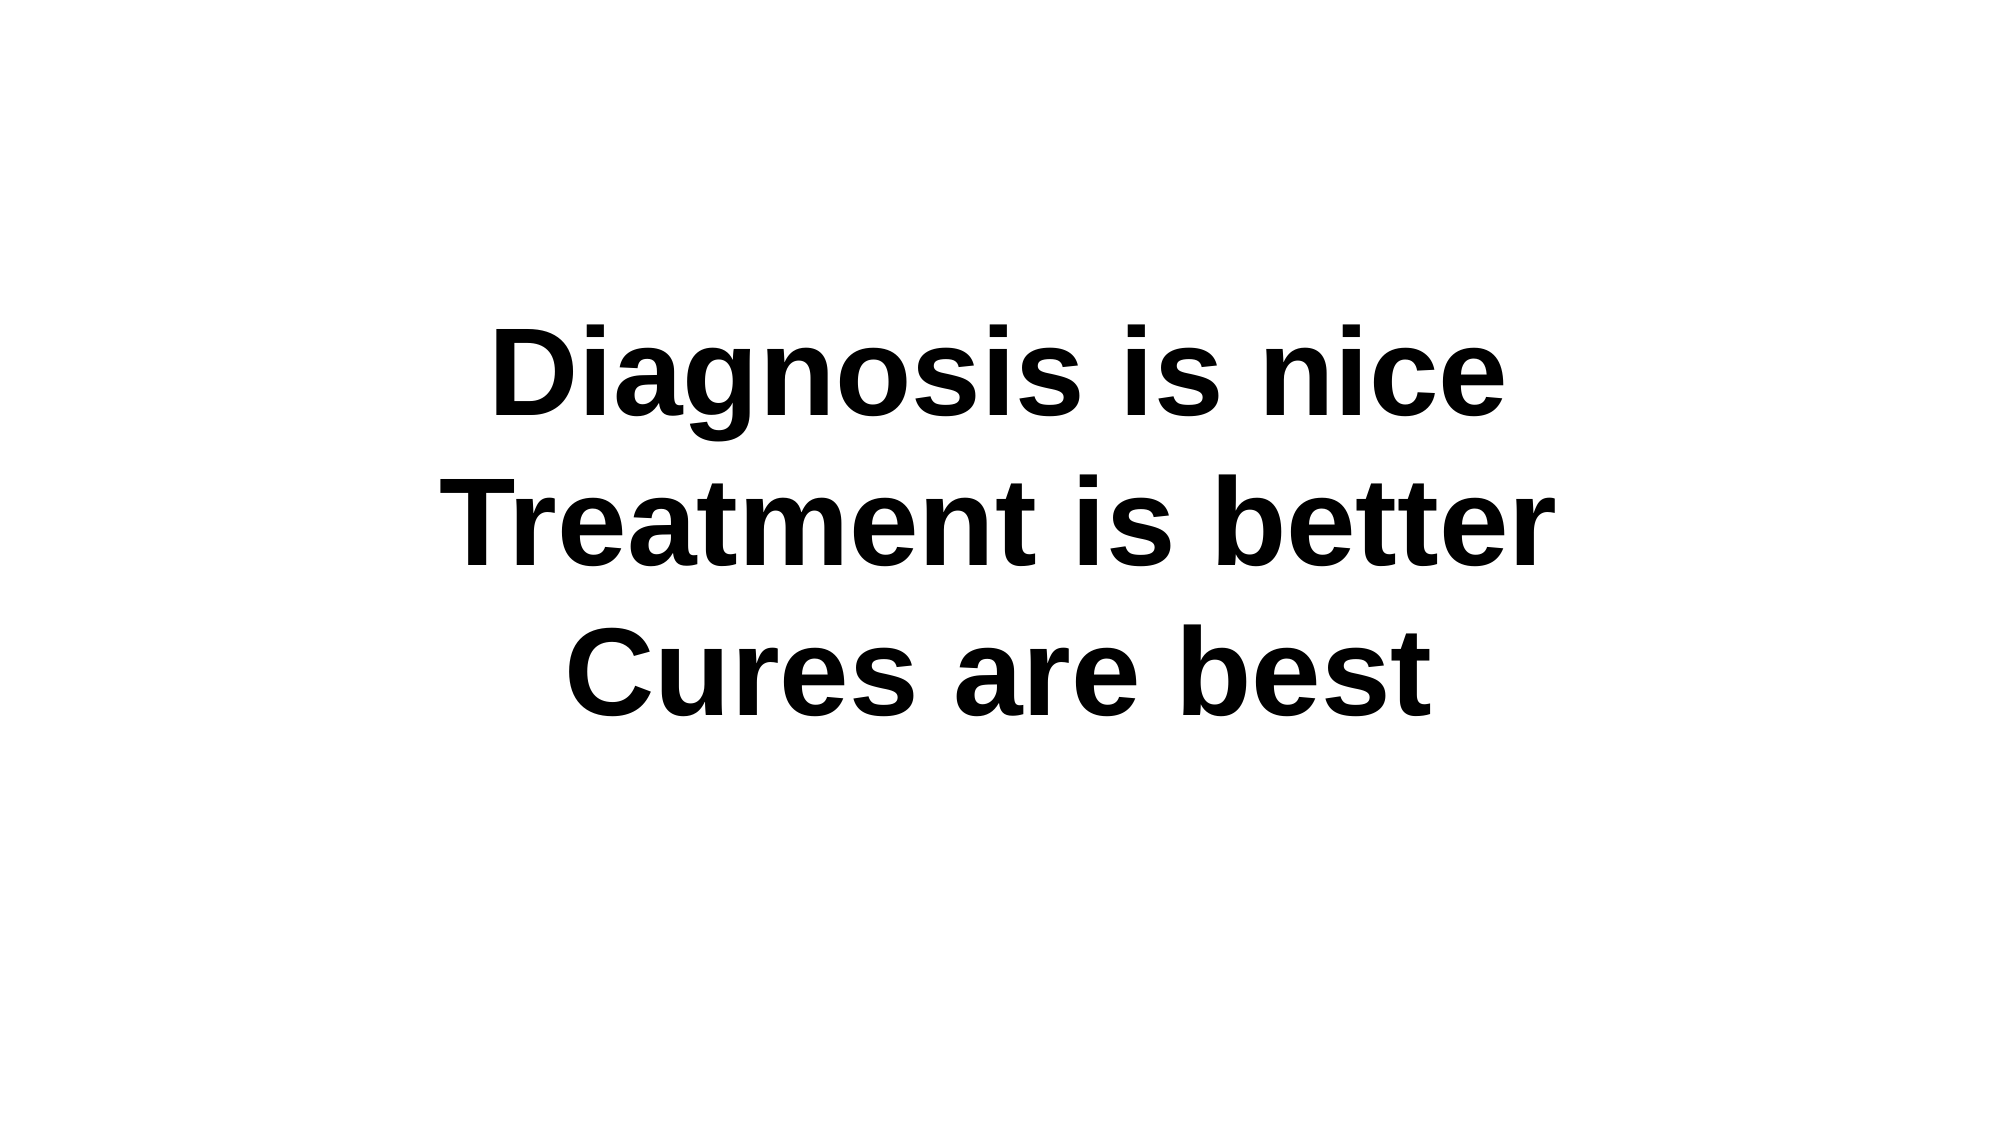

# Diagnosis is nice Treatment is better Cures are best